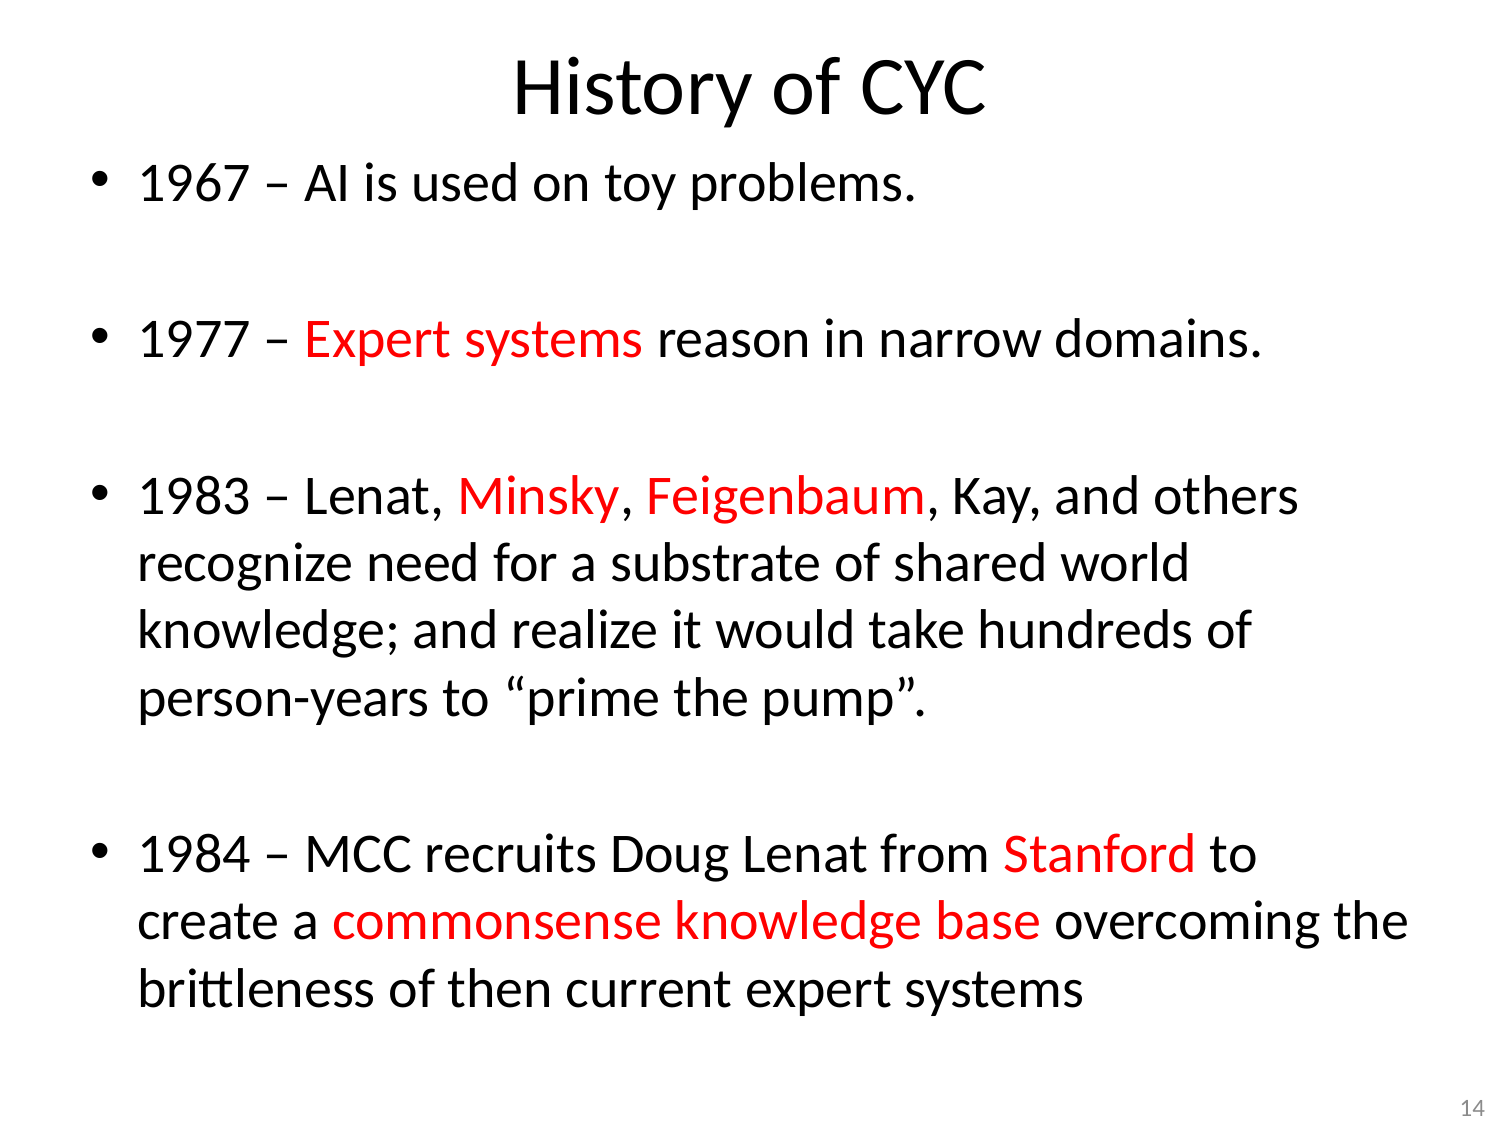

# History of CYC
1967 – AI is used on toy problems.

1977 – Expert systems reason in narrow domains.

1983 – Lenat, Minsky, Feigenbaum, Kay, and others recognize need for a substrate of shared world knowledge; and realize it would take hundreds of person-years to “prime the pump”.

1984 – MCC recruits Doug Lenat from Stanford to create a commonsense knowledge base overcoming the brittleness of then current expert systems
14